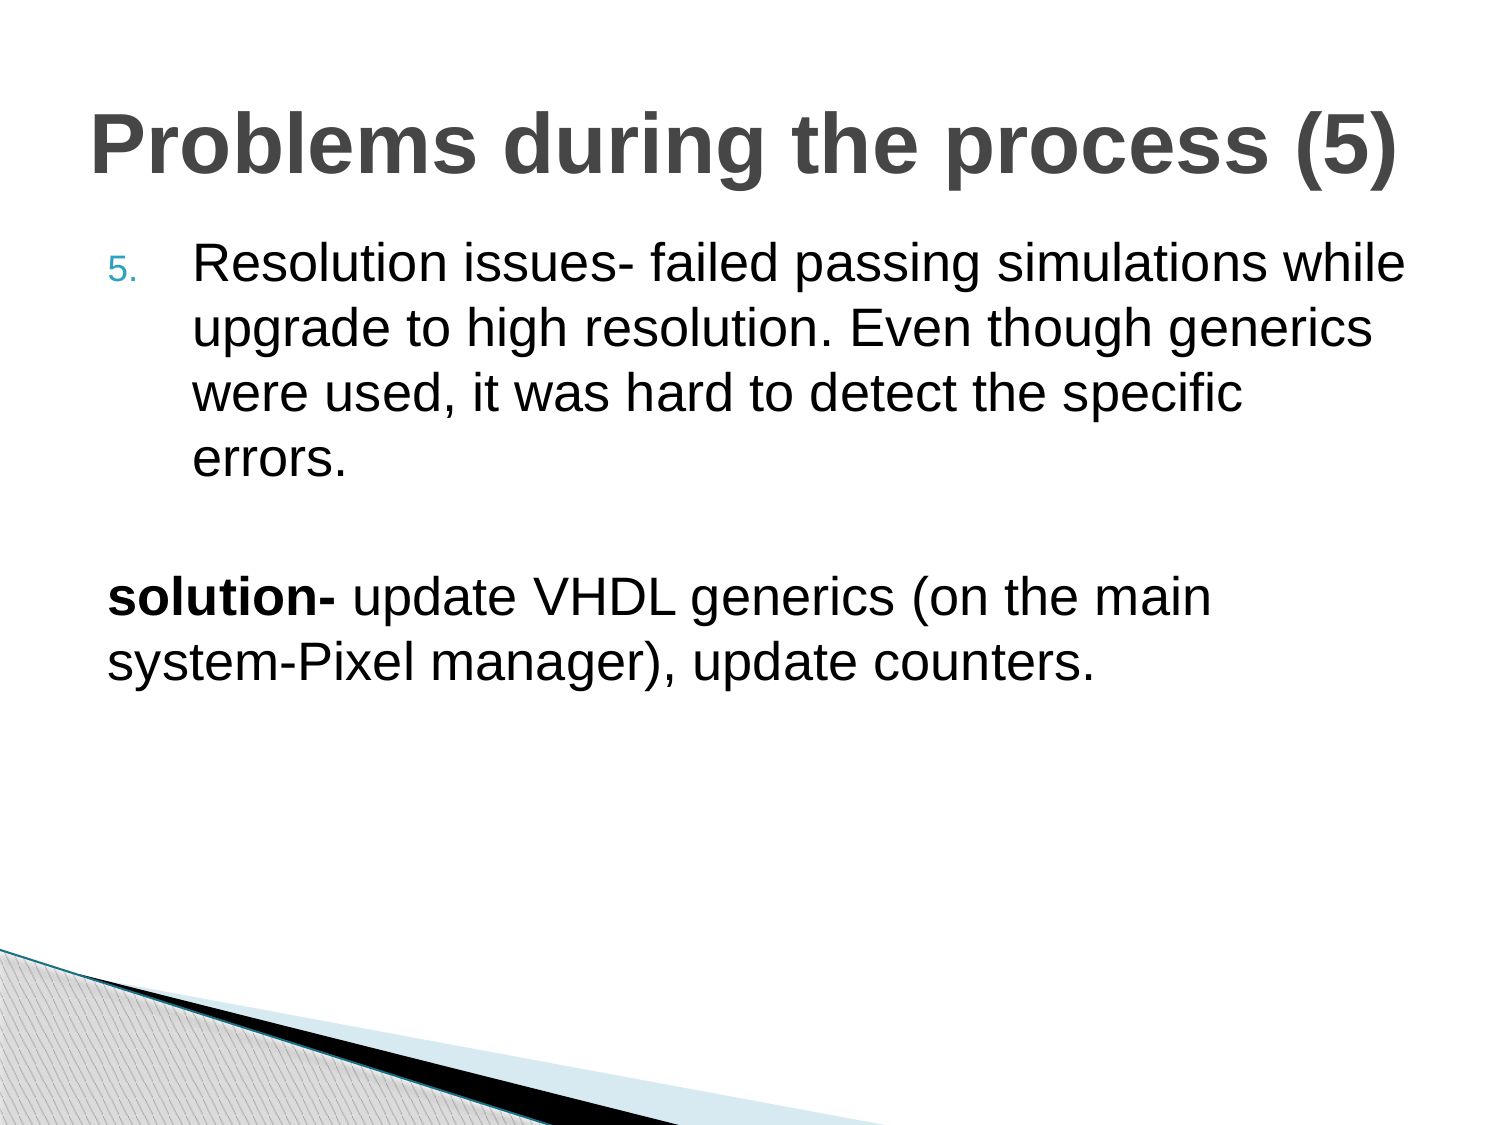

# Problems during the process (5)
Resolution issues- failed passing simulations while upgrade to high resolution. Even though generics were used, it was hard to detect the specific errors.
solution- update VHDL generics (on the main system-Pixel manager), update counters.